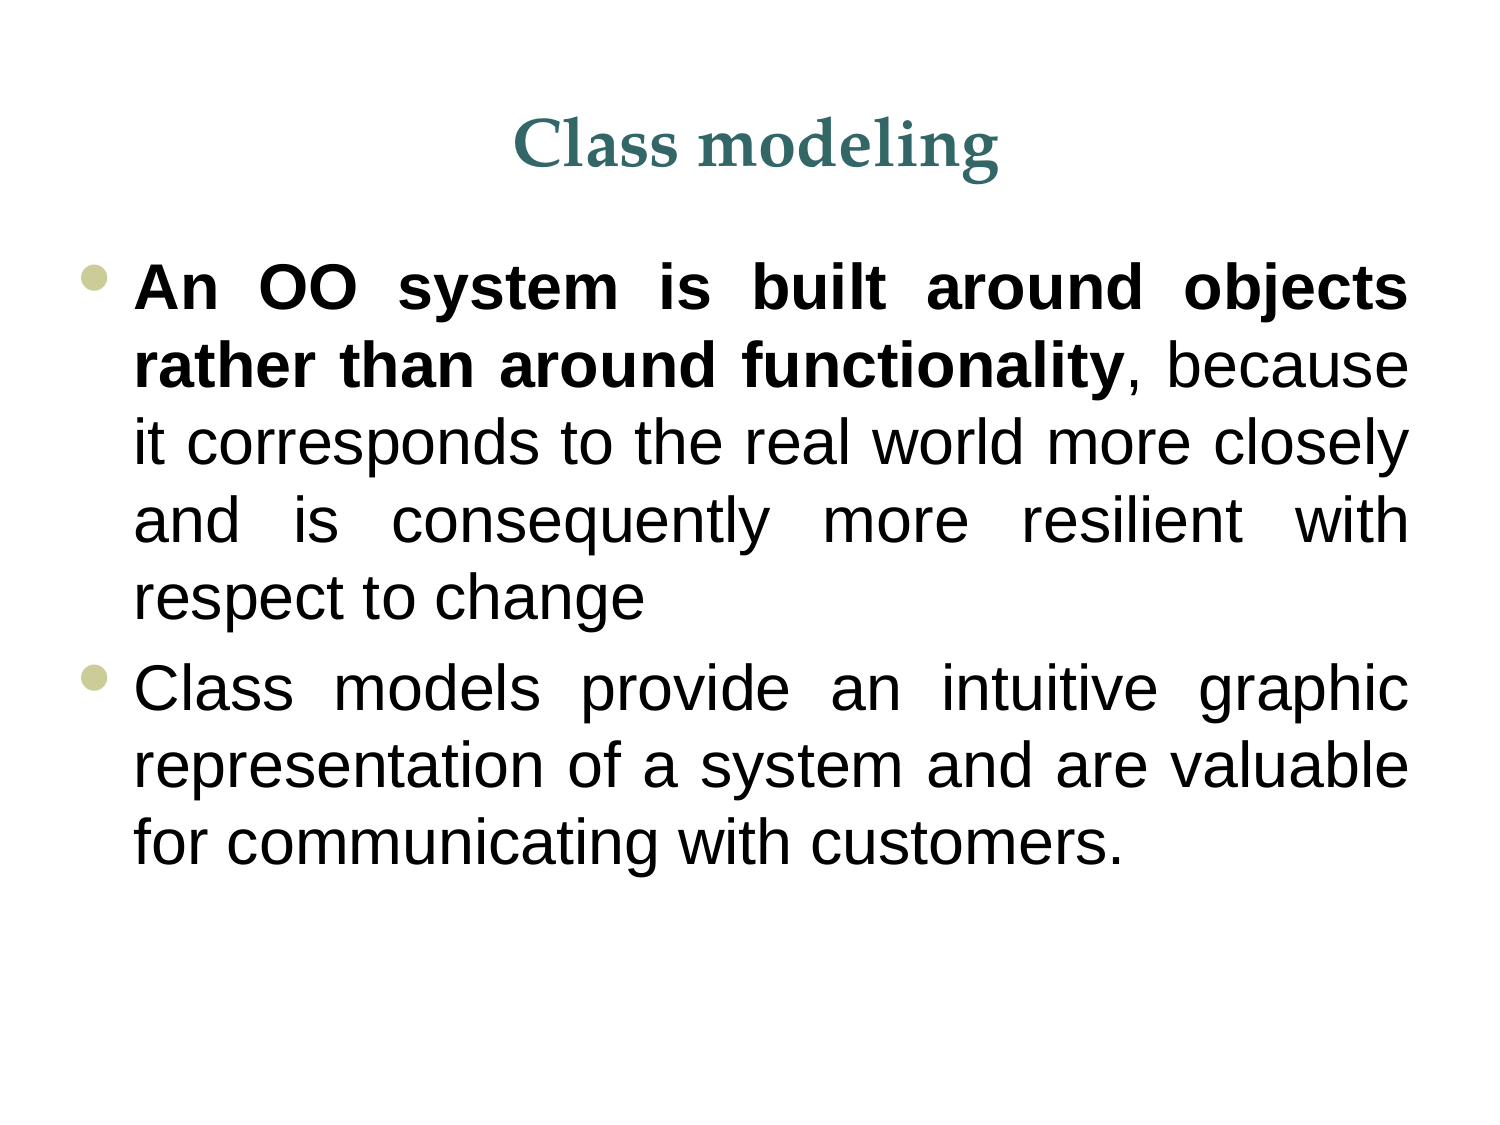

# Class modeling
An OO system is built around objects rather than around functionality, because it corresponds to the real world more closely and is consequently more resilient with respect to change
Class models provide an intuitive graphic representation of a system and are valuable for communicating with customers.